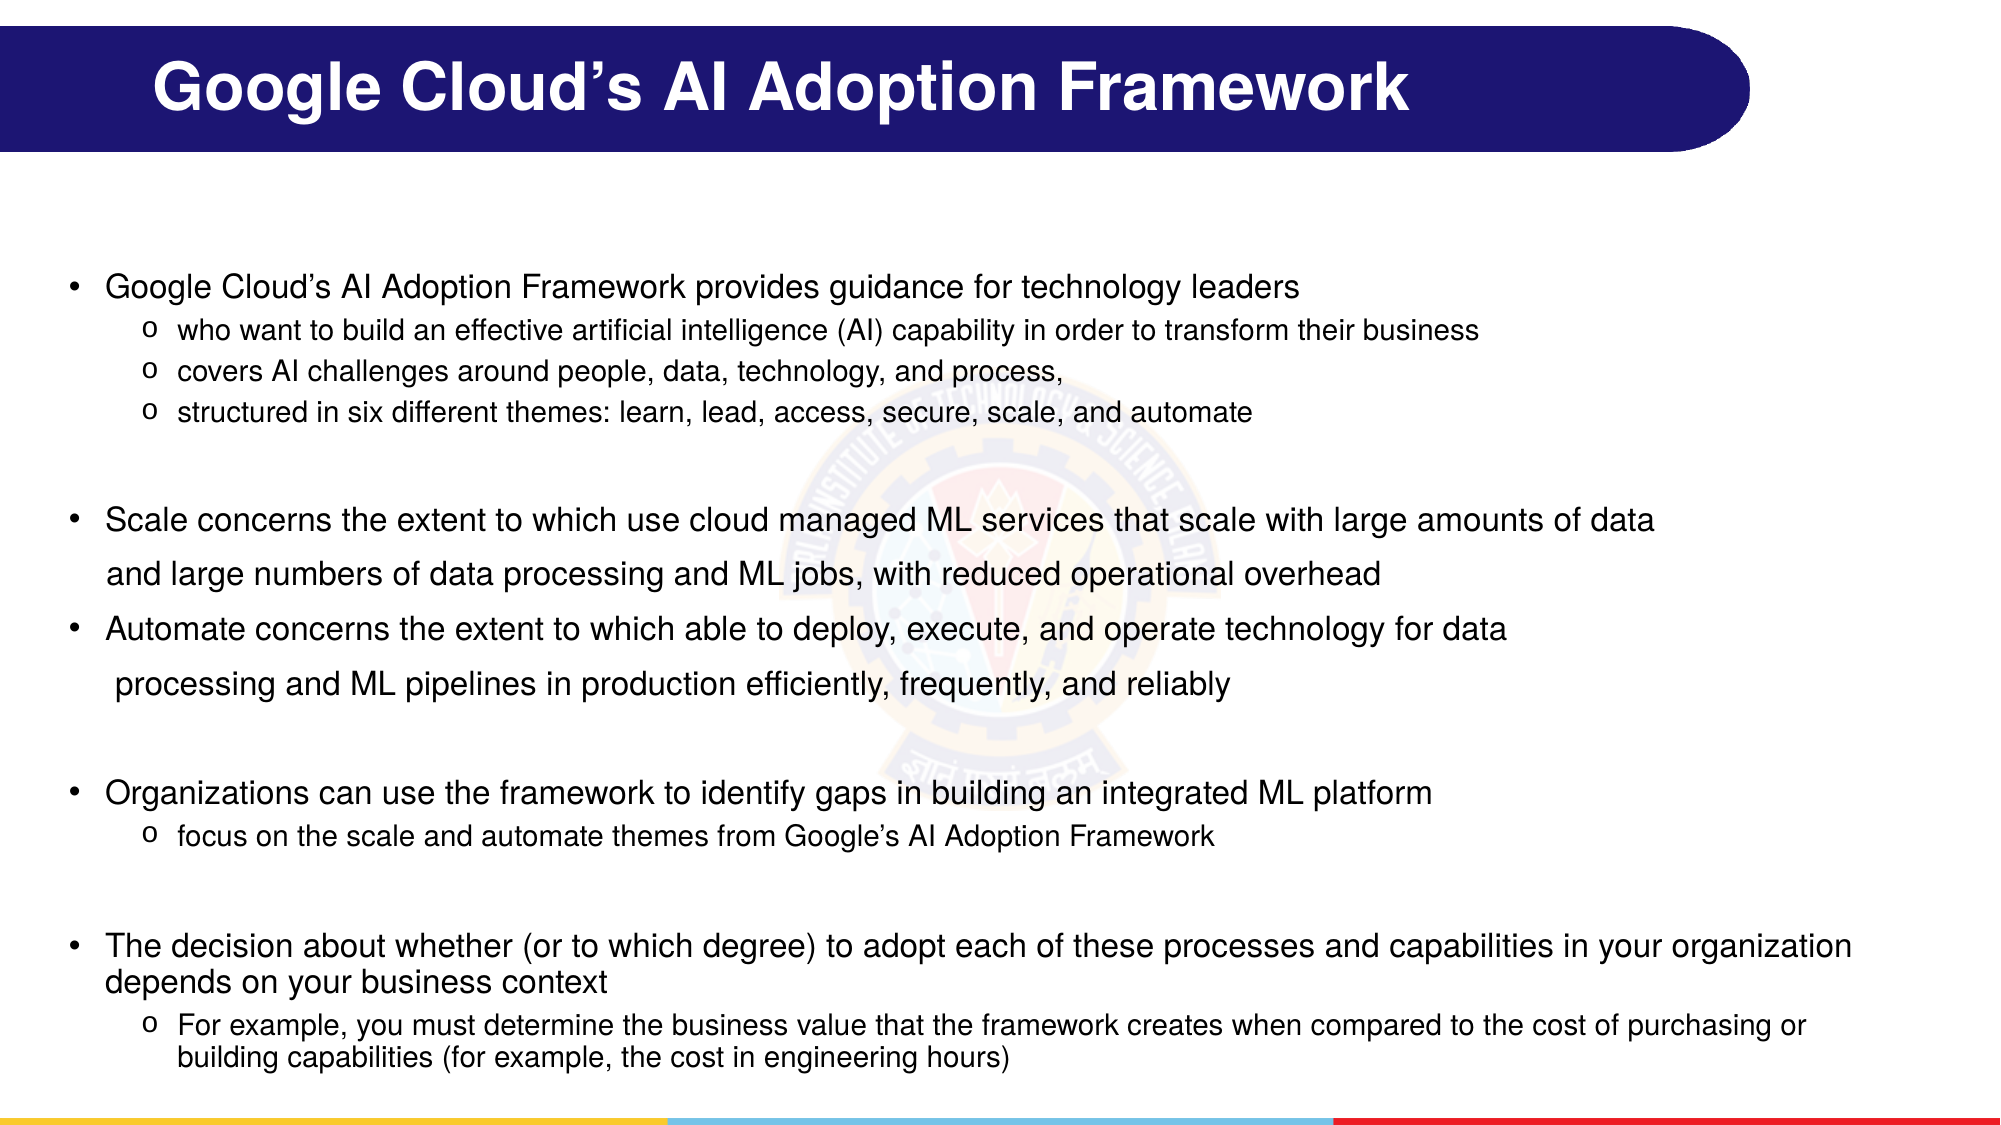

# Google Cloud’s AI Adoption Framework

Google Cloud’s AI Adoption Framework provides guidance for technology leaders
who want to build an effective artificial intelligence (AI) capability in order to transform their business
covers AI challenges around people, data, technology, and process,
structured in six different themes: learn, lead, access, secure, scale, and automate

Scale concerns the extent to which use cloud managed ML services that scale with large amounts of data
    and large numbers of data processing and ML jobs, with reduced operational overhead
Automate concerns the extent to which able to deploy, execute, and operate technology for data
     processing and ML pipelines in production efficiently, frequently, and reliably

Organizations can use the framework to identify gaps in building an integrated ML platform
focus on the scale and automate themes from Google’s AI Adoption Framework

The decision about whether (or to which degree) to adopt each of these processes and capabilities in your organization depends on your business context
For example, you must determine the business value that the framework creates when compared to the cost of purchasing or building capabilities (for example, the cost in engineering hours)